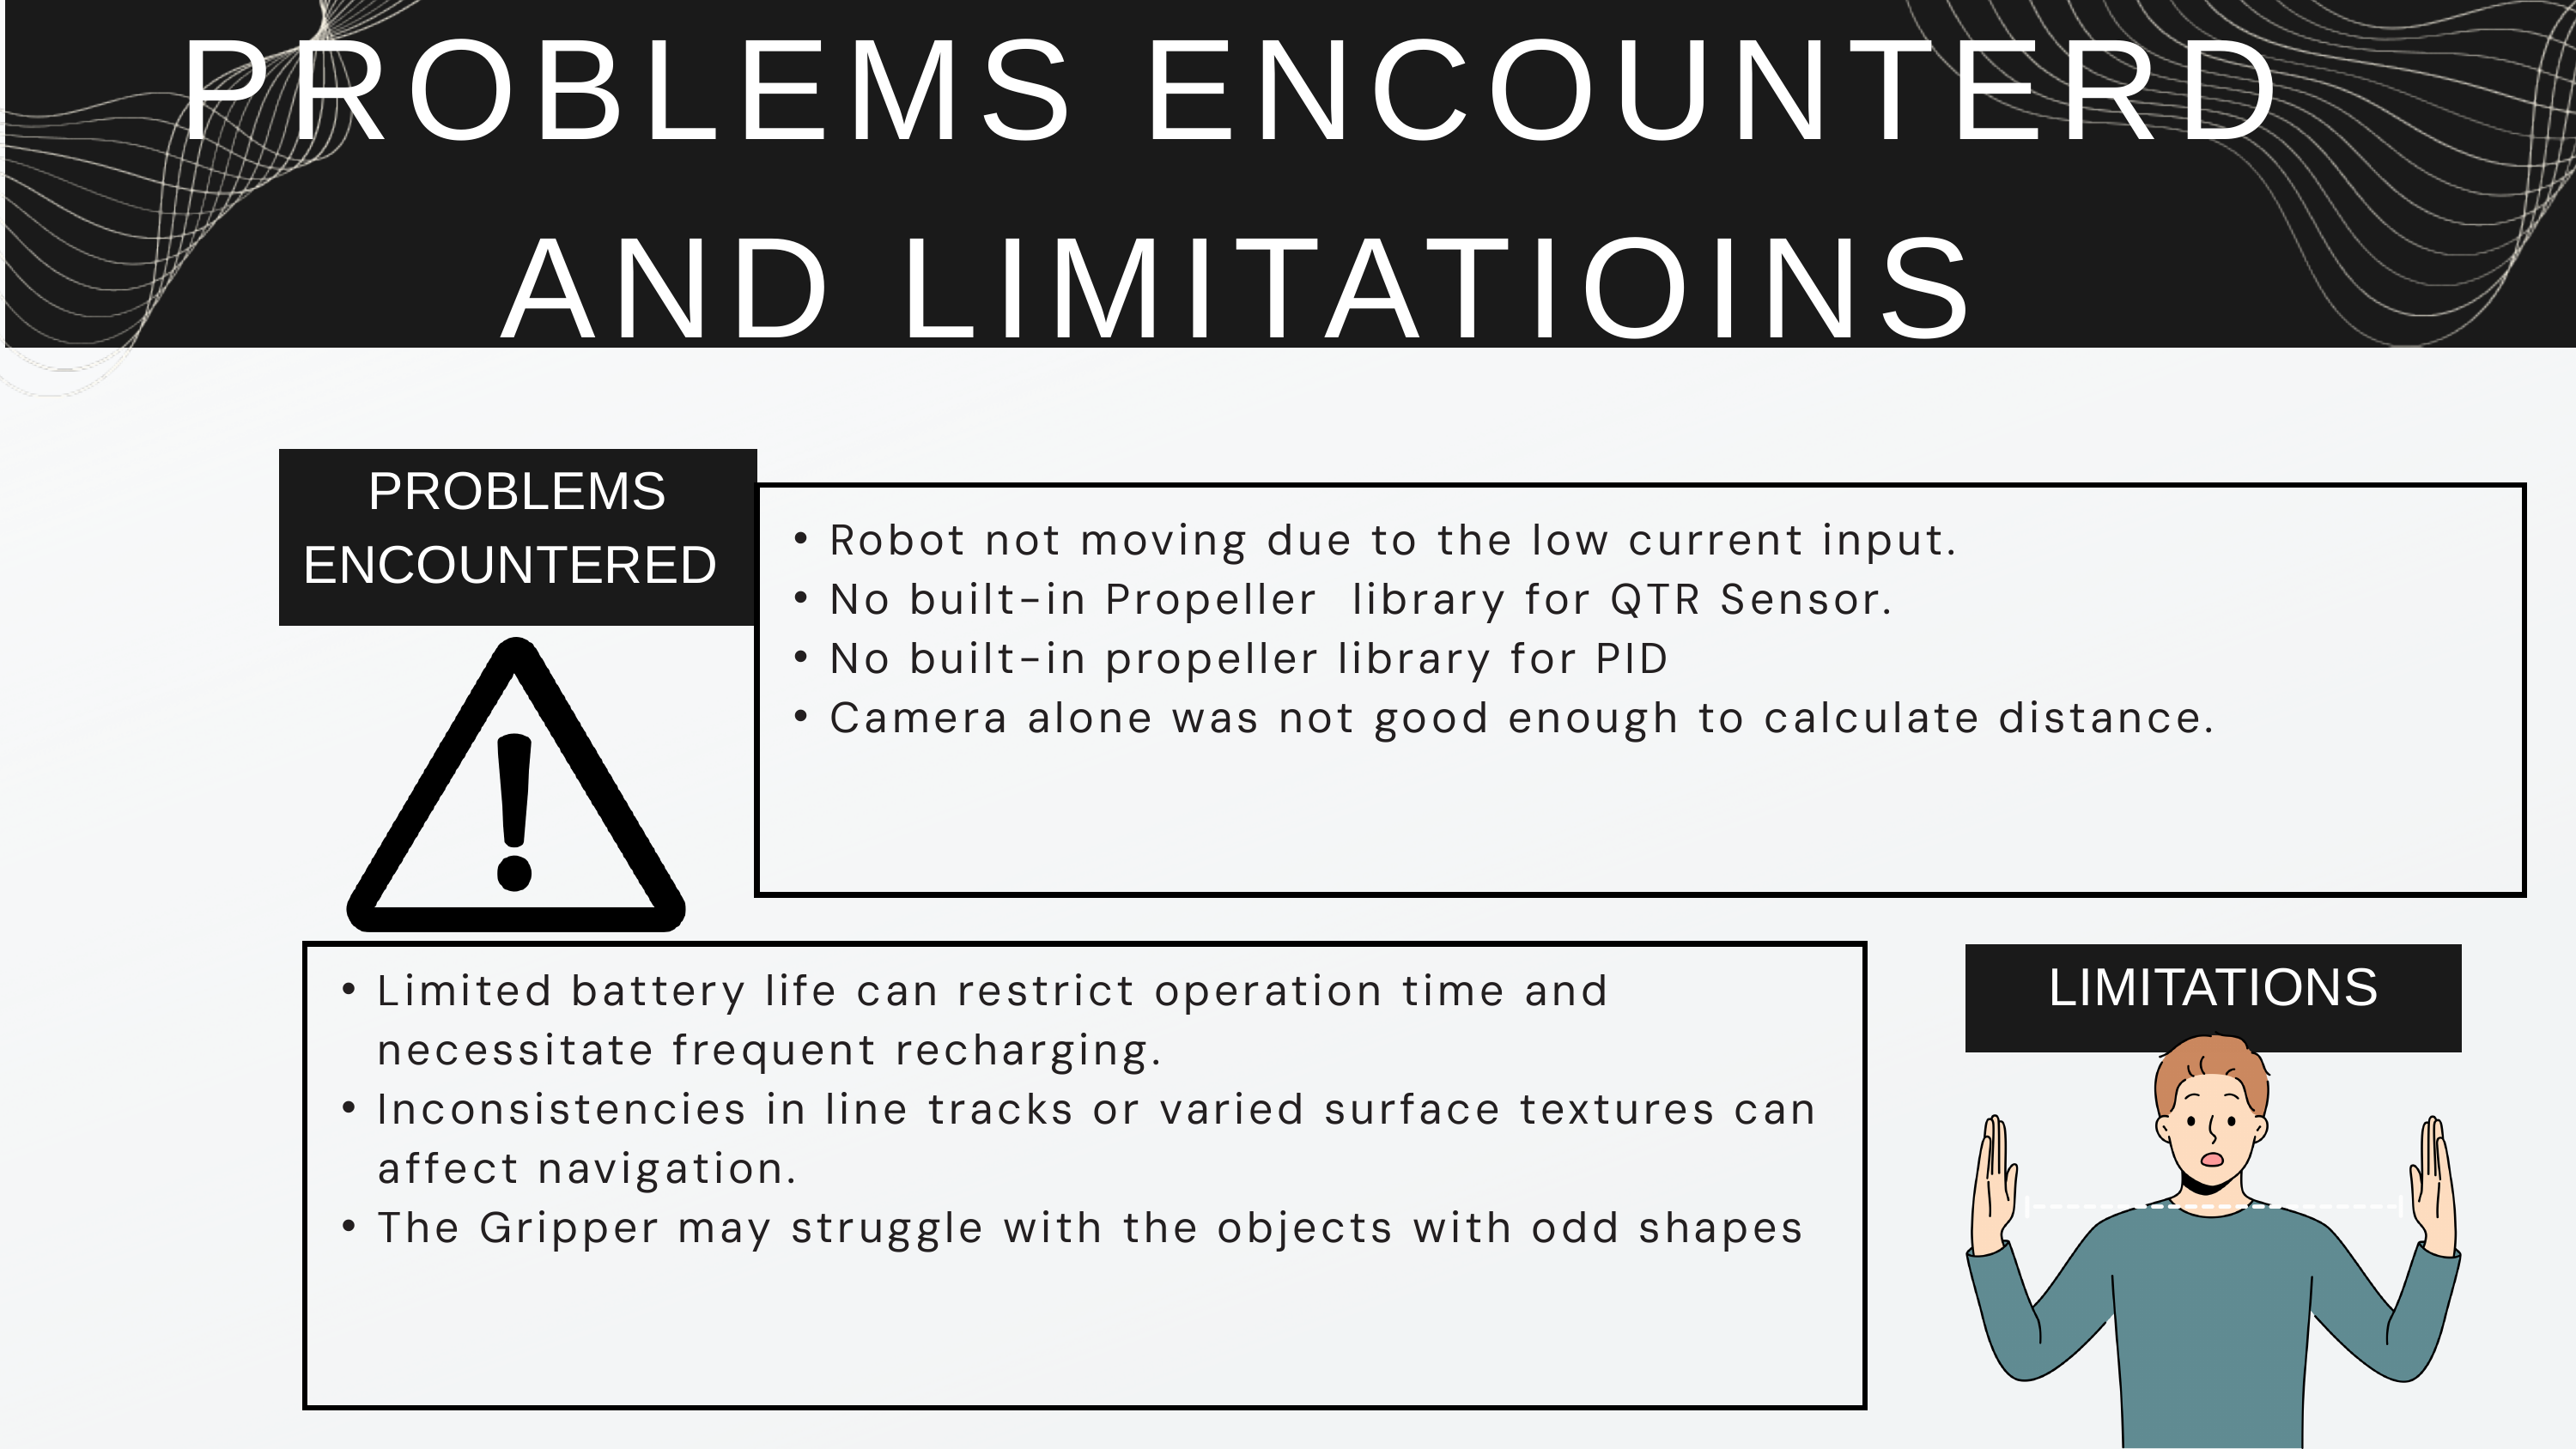

PROBLEMS ENCOUNTERD AND LIMITATIOINS

PROBLEMS ENCOUNTERED

Robot not moving due to the low current input.
No built-in Propeller  library for QTR Sensor.
No built-in propeller library for PID
Camera alone was not good enough to calculate distance.

LIMITATIONS
Limited battery life can restrict operation time and necessitate frequent recharging.
Inconsistencies in line tracks or varied surface textures can affect navigation.
The Gripper may struggle with the objects with odd shapes